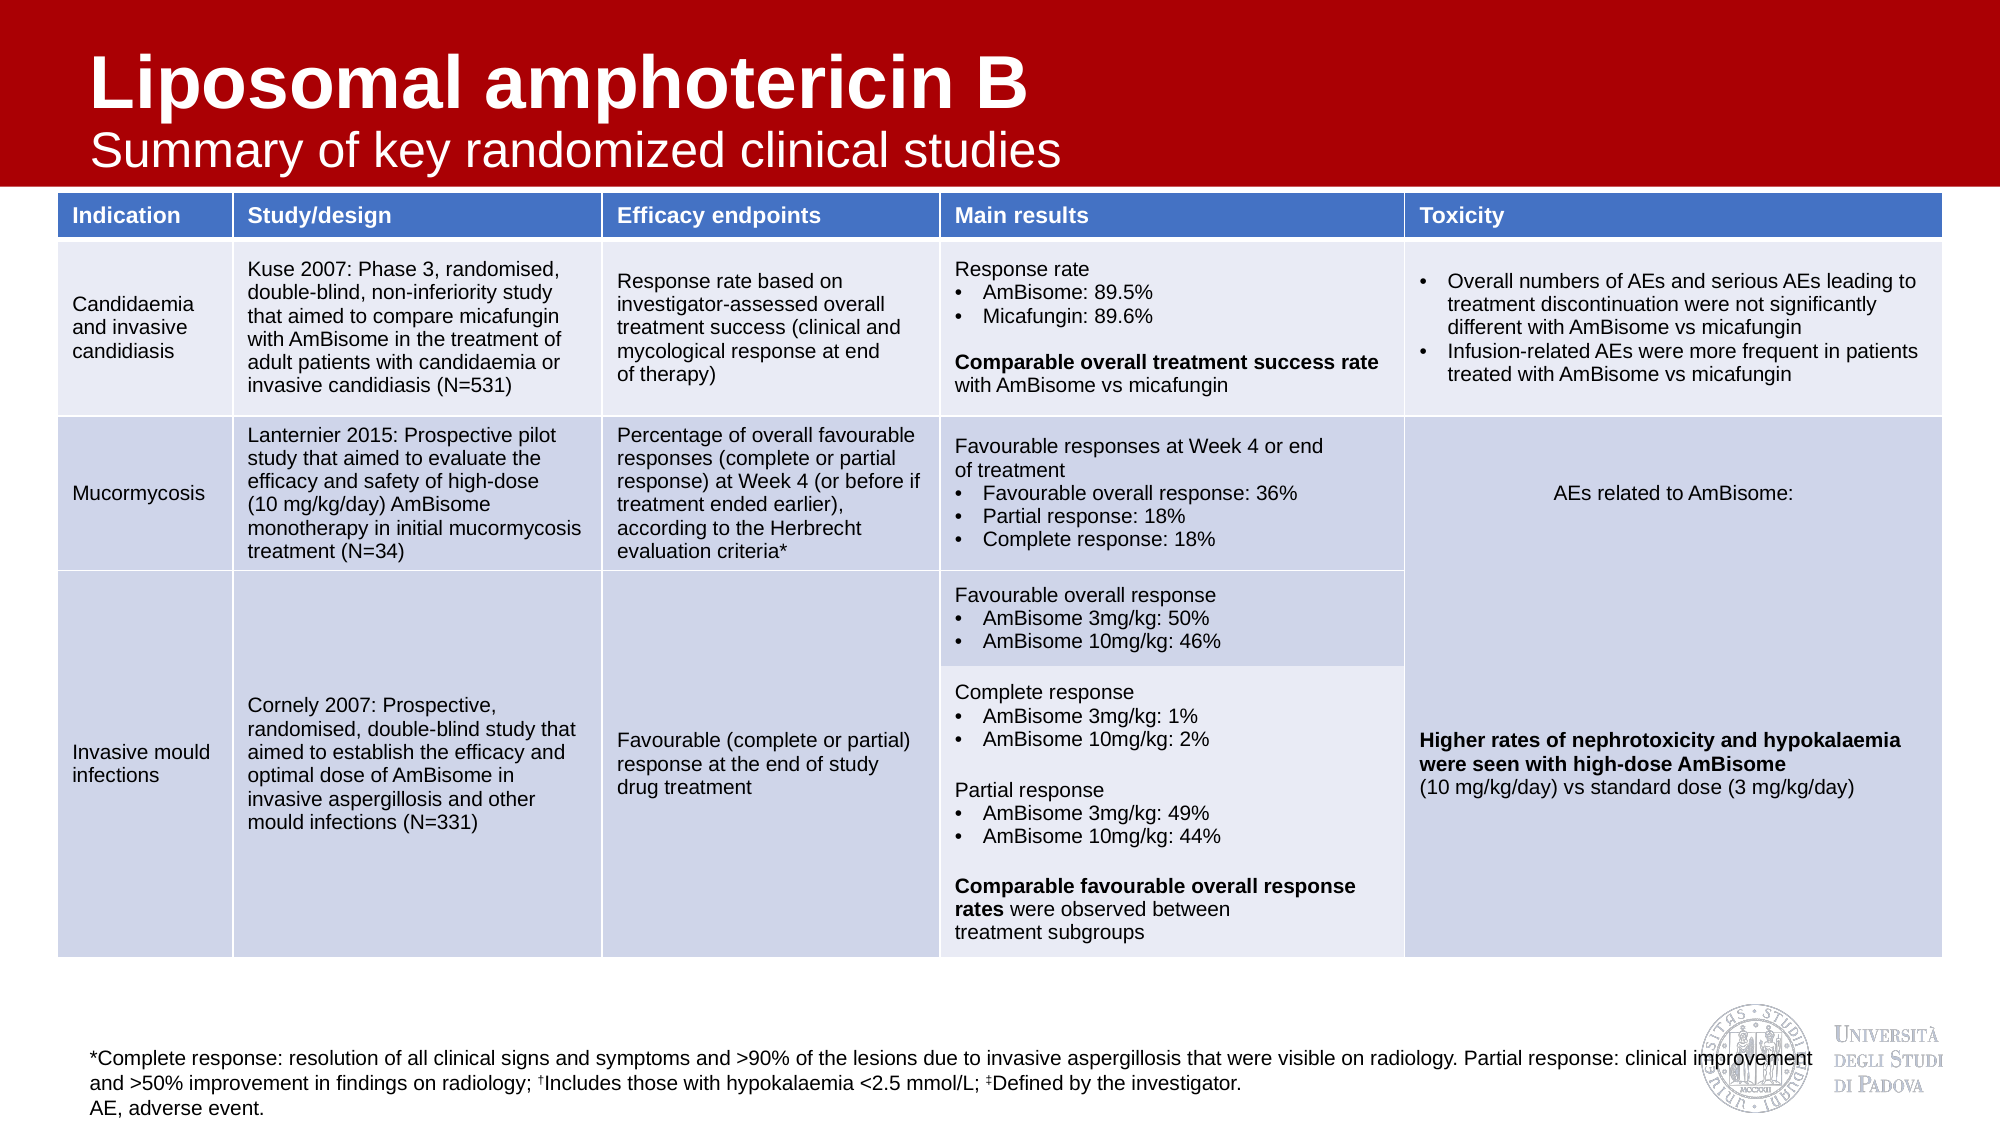

# Liposomal amphotericin B Summary of key randomized clinical studies
| Indication | Study/design | Efficacy endpoints | Main results | Toxicity |
| --- | --- | --- | --- | --- |
| Candidaemia and invasive candidiasis | Kuse 2007: Phase 3, randomised, double-blind, non-inferiority study that aimed to compare micafungin with AmBisome in the treatment of adult patients with candidaemia or invasive candidiasis (N=531) | Response rate based on investigator-assessed overall treatment success (clinical and mycological response at end of therapy) | Response rate AmBisome: 89.5% Micafungin: 89.6% Comparable overall treatment success rate with AmBisome vs micafungin | Overall numbers of AEs and serious AEs leading to treatment discontinuation were not significantly different with AmBisome vs micafungin Infusion-related AEs were more frequent in patients treated with AmBisome vs micafungin |
| Mucormycosis | Lanternier 2015: Prospective pilot study that aimed to evaluate the efficacy and safety of high-dose (10 mg/kg/day) AmBisome monotherapy in initial mucormycosis treatment (N=34) | Percentage of overall favourable responses (complete or partial response) at Week 4 (or before if treatment ended earlier), according to the Herbrecht evaluation criteria\* | Favourable responses at Week 4 or end of treatment Favourable overall response: 36% Partial response: 18% Complete response: 18% | AEs related to AmBisome: |
| Invasive mould infections | Cornely 2007: Prospective, randomised, double-blind study that aimed to establish the efficacy and optimal dose of AmBisome in invasive aspergillosis and other mould infections (N=331) | Favourable (complete or partial) response at the end of study drug treatment | Favourable overall response AmBisome 3mg/kg: 50% AmBisome 10mg/kg: 46% | Higher rates of nephrotoxicity and hypokalaemia were seen with high-dose AmBisome (10 mg/kg/day) vs standard dose (3 mg/kg/day) |
|  |  |  | Complete response AmBisome 3mg/kg: 1% AmBisome 10mg/kg: 2% |  |
|  |  |  | Partial response AmBisome 3mg/kg: 49% AmBisome 10mg/kg: 44% |  |
|  |  |  | Comparable favourable overall response rates were observed between treatment subgroups |  |
*Complete response: resolution of all clinical signs and symptoms and >90% of the lesions due to invasive aspergillosis that were visible on radiology. Partial response: clinical improvement and >50% improvement in findings on radiology; †Includes those with hypokalaemia <2.5 mmol/L; ‡Defined by the investigator.
AE, adverse event.